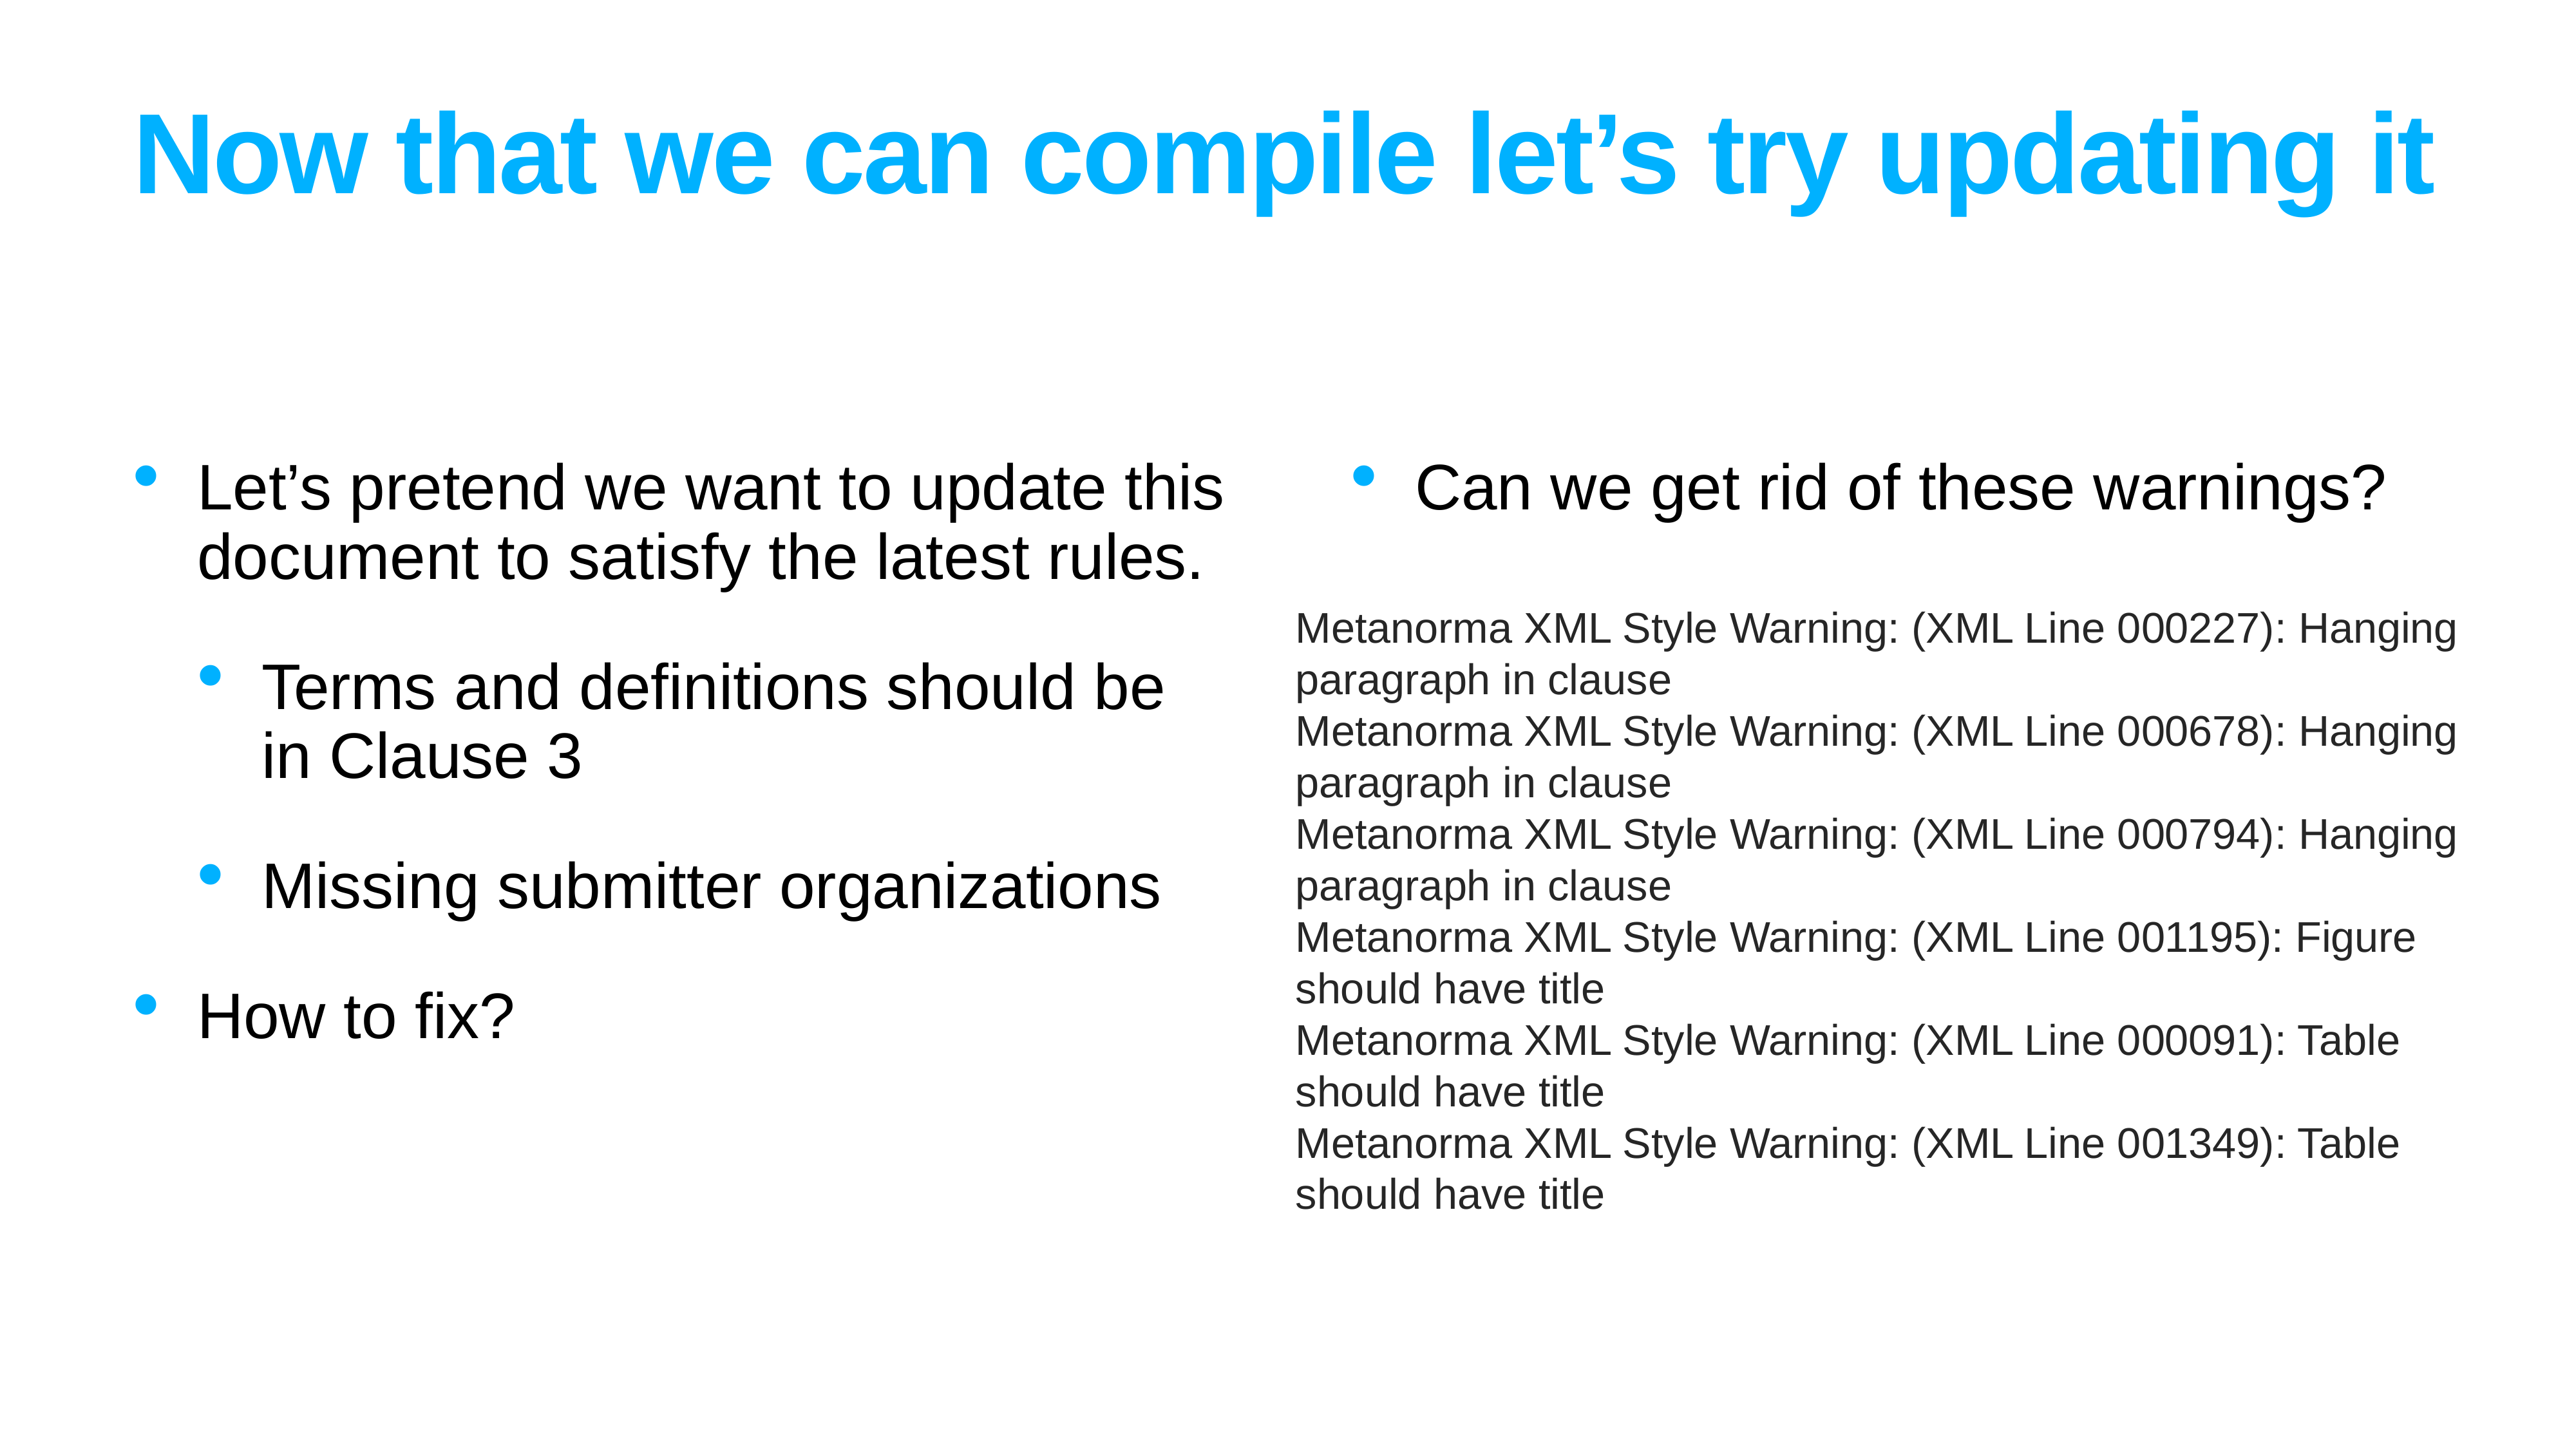

# Now that we can compile let’s try updating it
Let’s pretend we want to update this document to satisfy the latest rules.
Terms and definitions should be in Clause 3
Missing submitter organizations
How to fix?
Can we get rid of these warnings?

Metanorma XML Style Warning: (XML Line 000227): Hanging paragraph in clause
Metanorma XML Style Warning: (XML Line 000678): Hanging paragraph in clause
Metanorma XML Style Warning: (XML Line 000794): Hanging paragraph in clause
Metanorma XML Style Warning: (XML Line 001195): Figure should have title
Metanorma XML Style Warning: (XML Line 000091): Table should have title
Metanorma XML Style Warning: (XML Line 001349): Table should have title